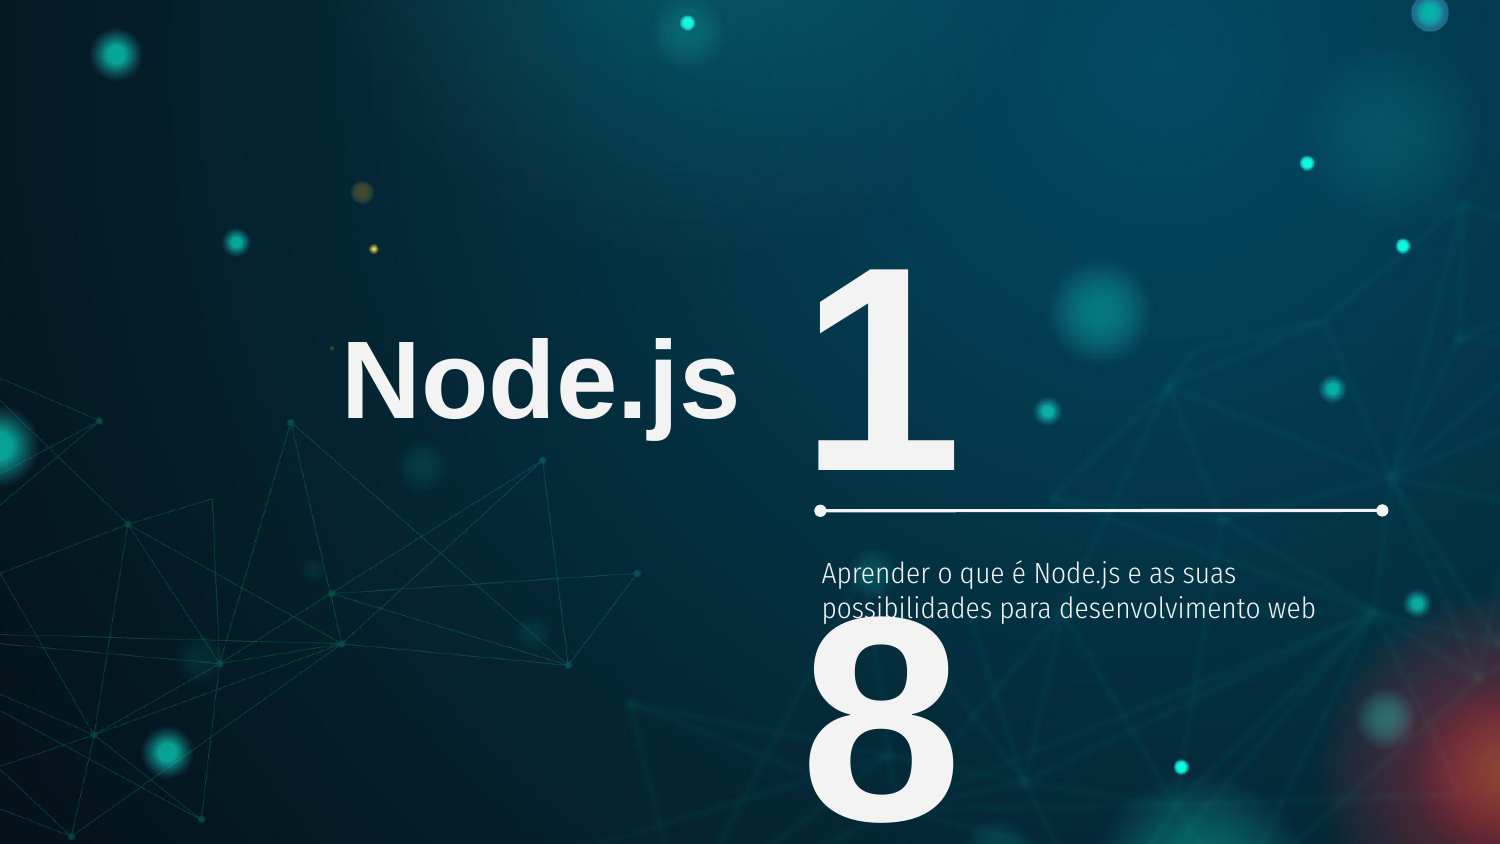

# Node.js
18
Aprender o que é Node.js e as suas possibilidades para desenvolvimento web